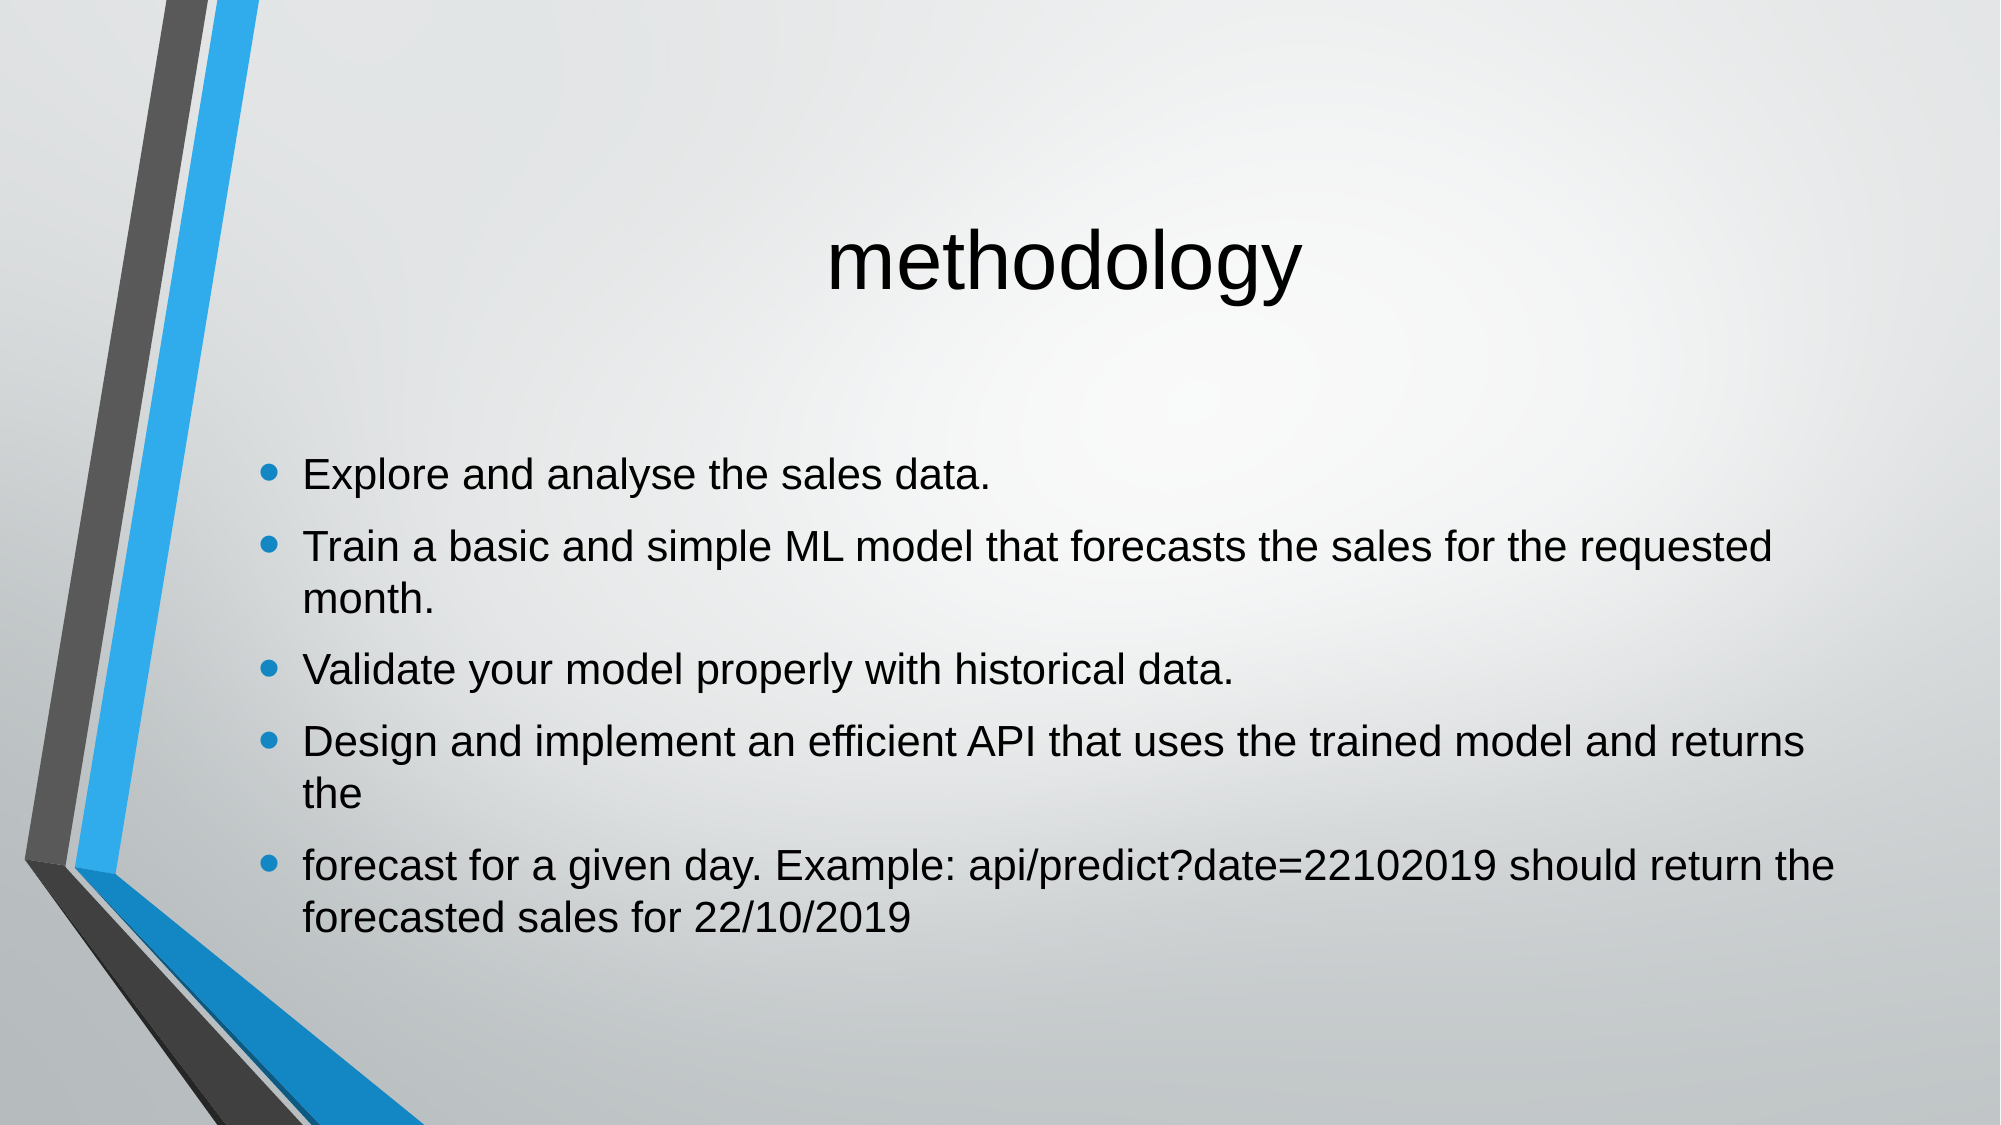

# methodology
Explore and analyse the sales data.
Train a basic and simple ML model that forecasts the sales for the requested month.
Validate your model properly with historical data.
Design and implement an efficient API that uses the trained model and returns the
forecast for a given day. Example: api/predict?date=22102019 should return the forecasted sales for 22/10/2019